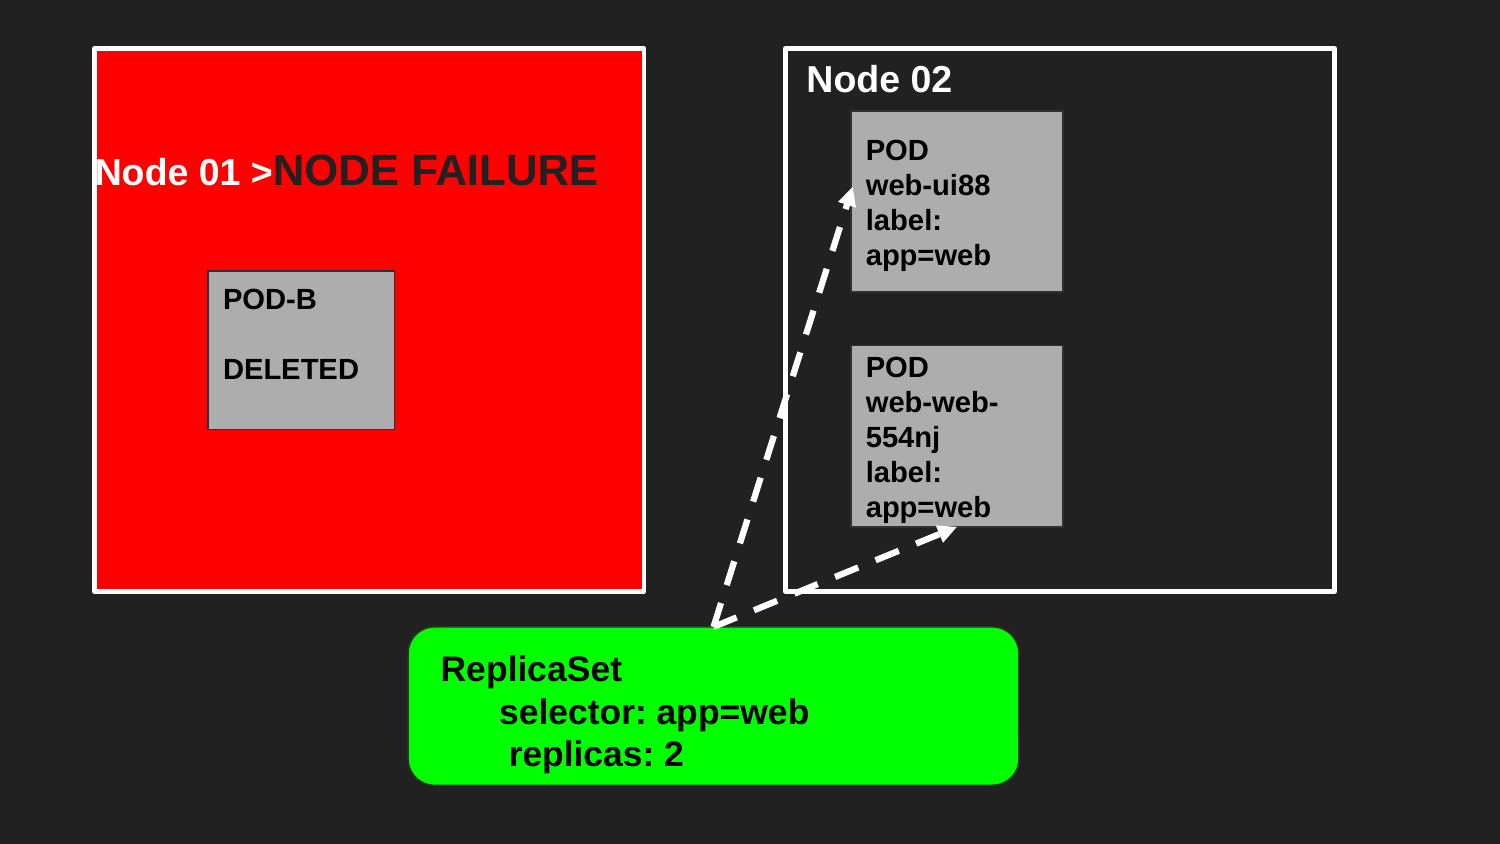

Node 01 >NODE FAILURE
  Node 02
POD
web-ui88
label:
app=web
POD-B

DELETED

POD
web-web-554nj
label:
app=web

 ReplicaSet
       selector: app=web
        replicas: 2